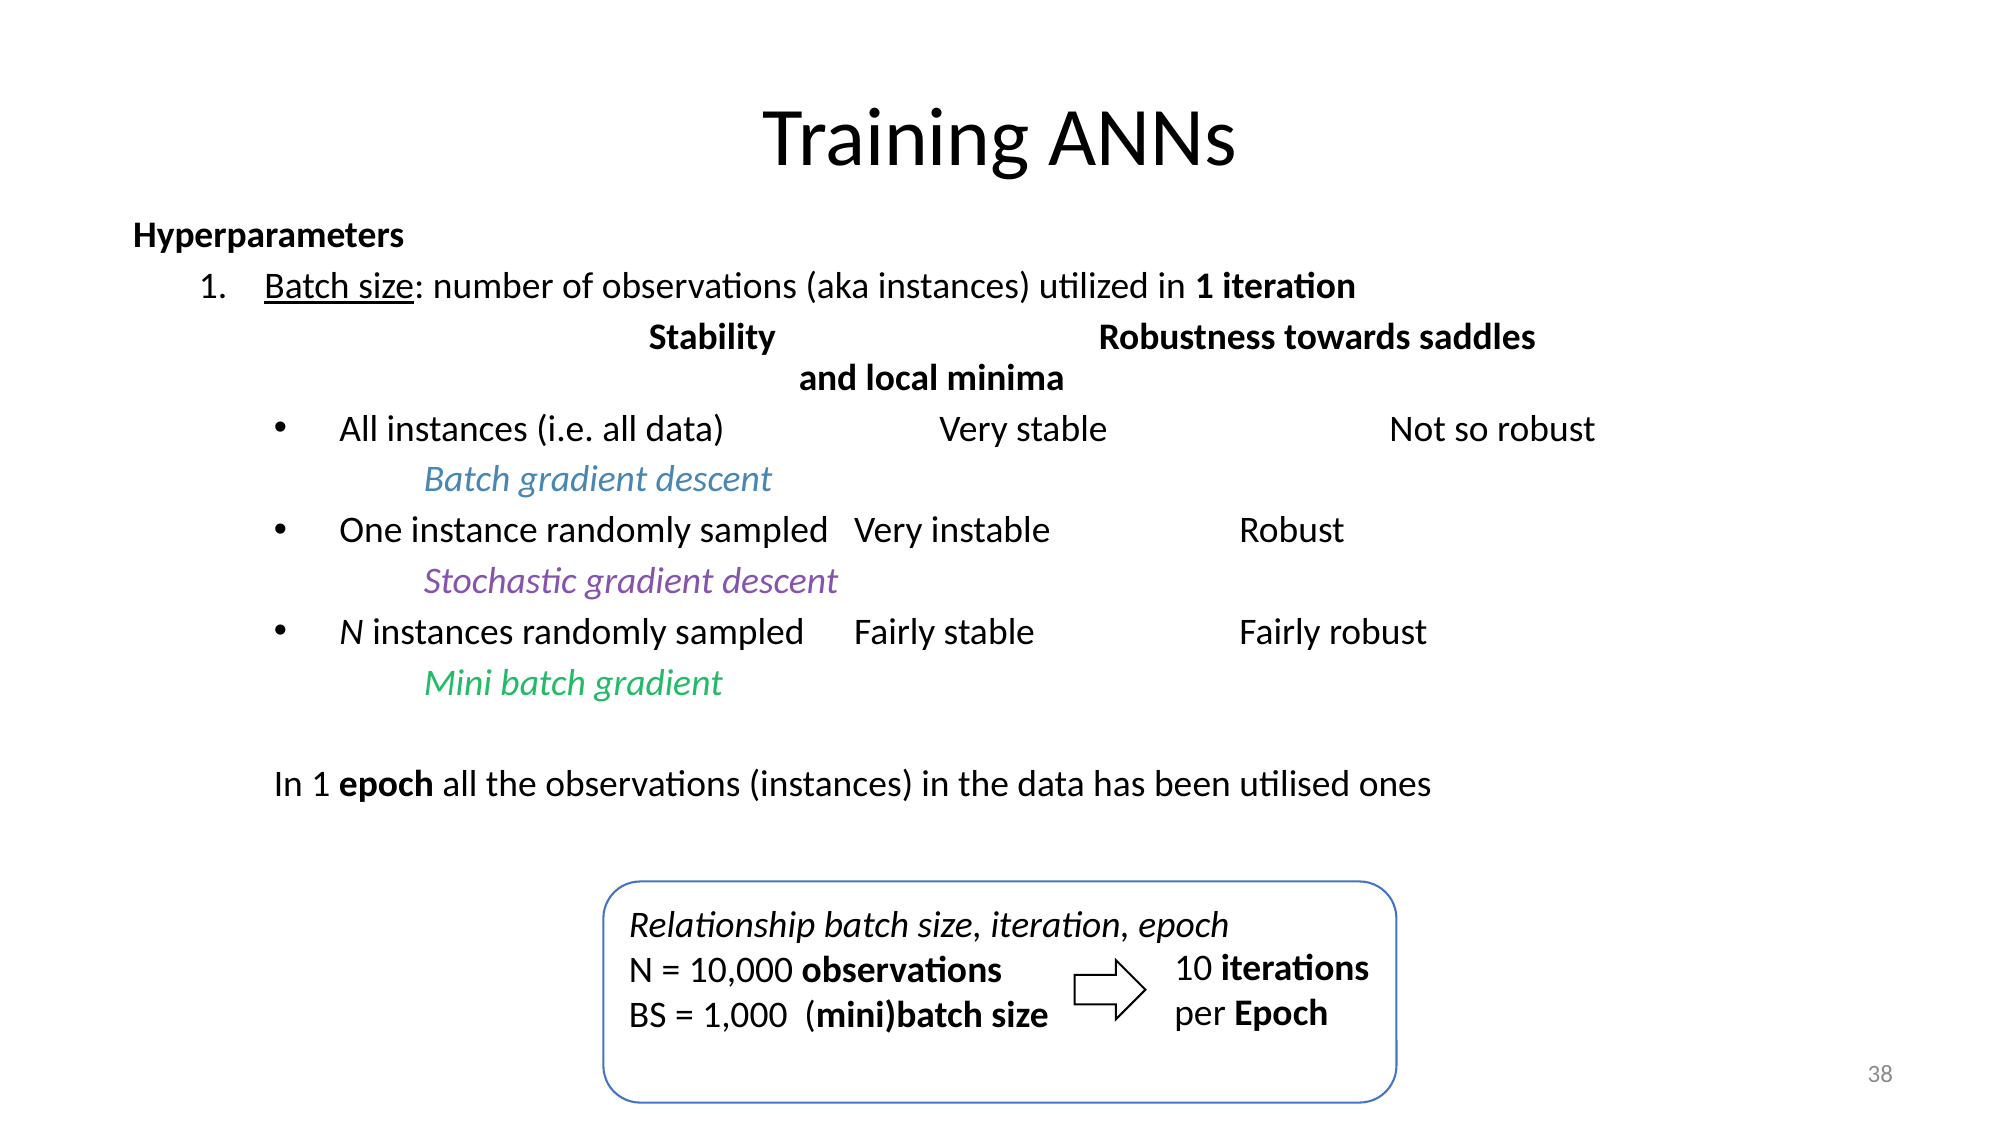

# Training ANNs
Hyperparameters
Batch size: number of observations (aka instances) utilized in 1 iteration
			Stability			Robustness towards saddles 							and local minima
All instances (i.e. all data)		Very stable		Not so robust
	Batch gradient descent
One instance randomly sampled	Very instable		Robust
	Stochastic gradient descent
N instances randomly sampled	Fairly stable		Fairly robust
	Mini batch gradient

In 1 epoch all the observations (instances) in the data has been utilised ones
Relationship batch size, iteration, epoch
N = 10,000 observations
BS = 1,000  (mini)batch size

10 iterations per Epoch

38